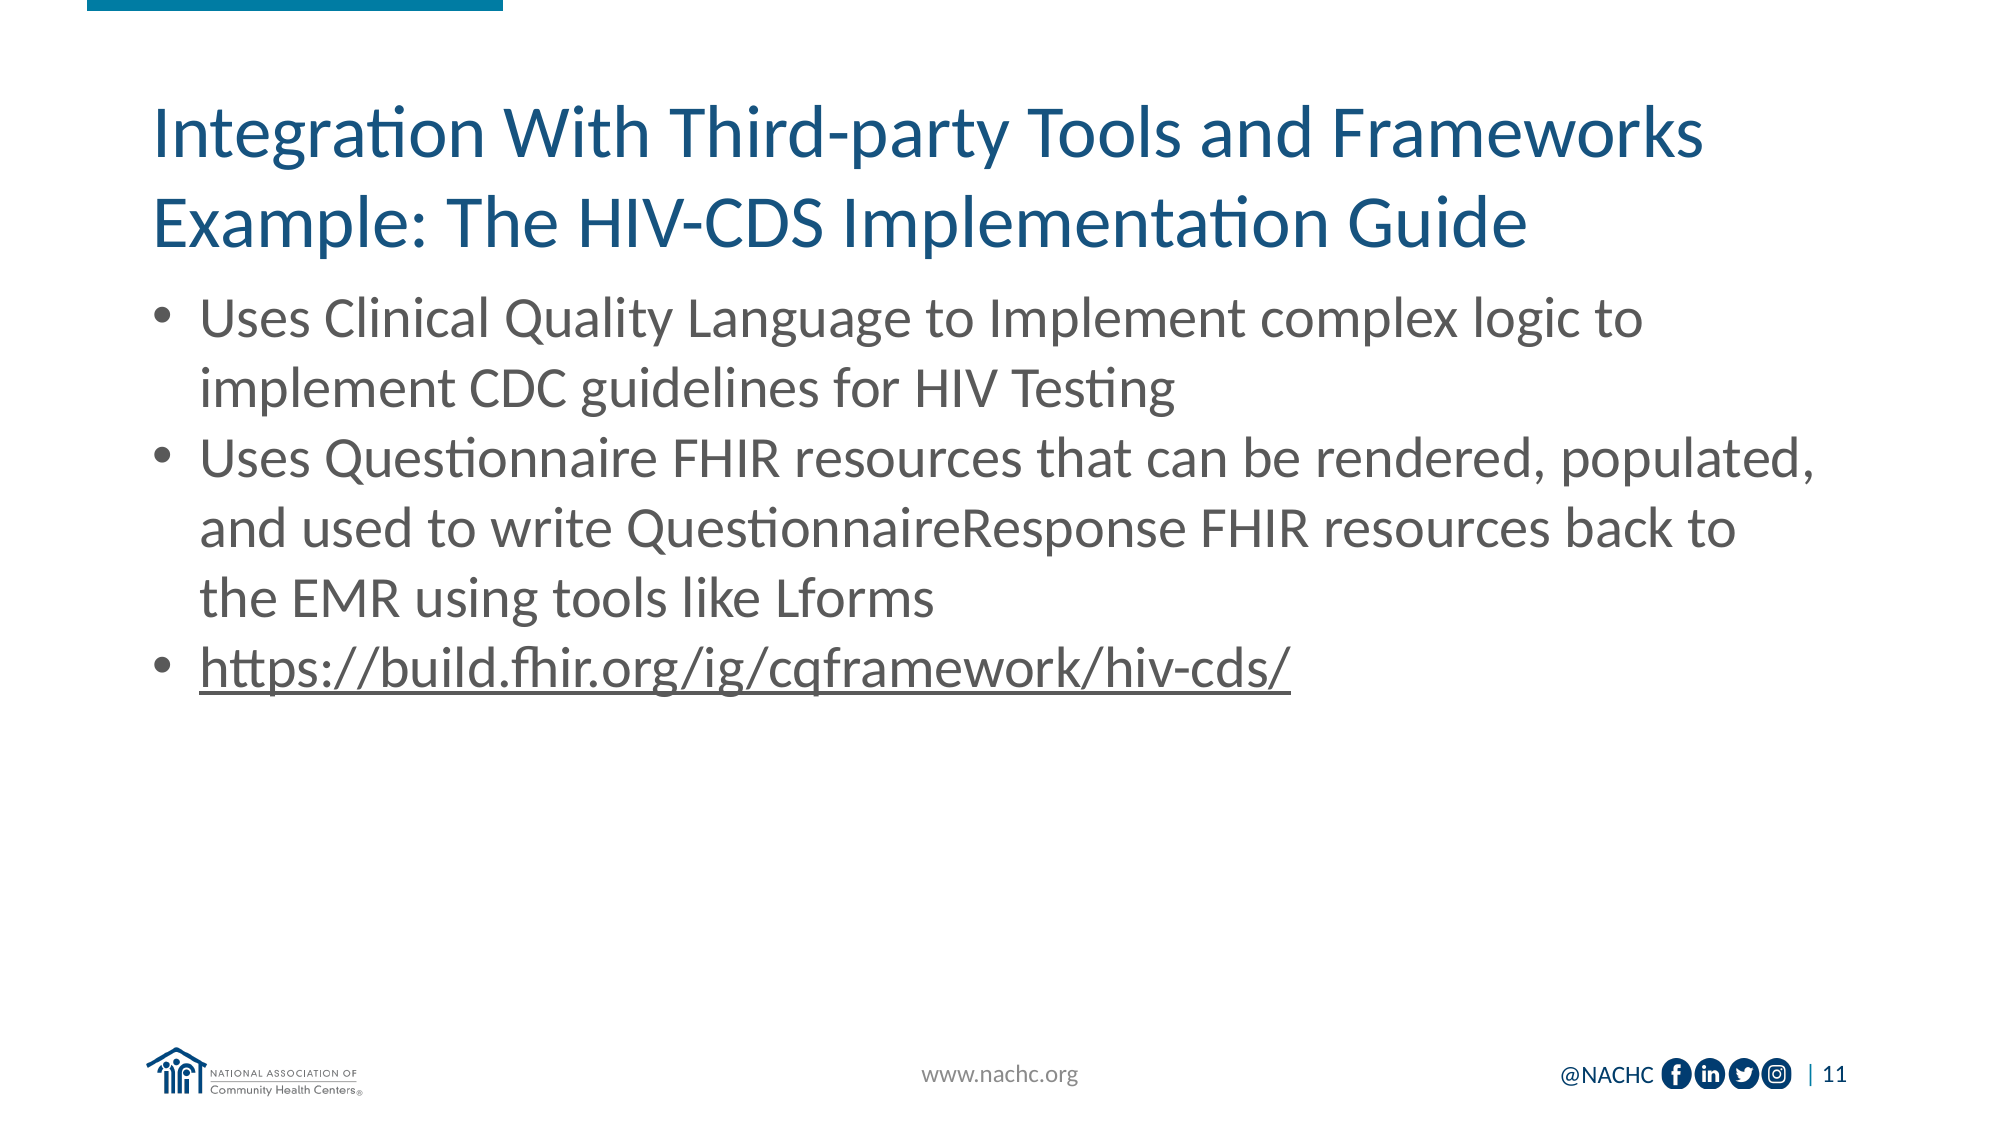

#
Integration With Third-party Tools and Frameworks Example: The HIV-CDS Implementation Guide
Uses Clinical Quality Language to Implement complex logic to implement CDC guidelines for HIV Testing
Uses Questionnaire FHIR resources that can be rendered, populated, and used to write QuestionnaireResponse FHIR resources back to the EMR using tools like Lforms
https://build.fhir.org/ig/cqframework/hiv-cds/
www.nachc.org
| 11